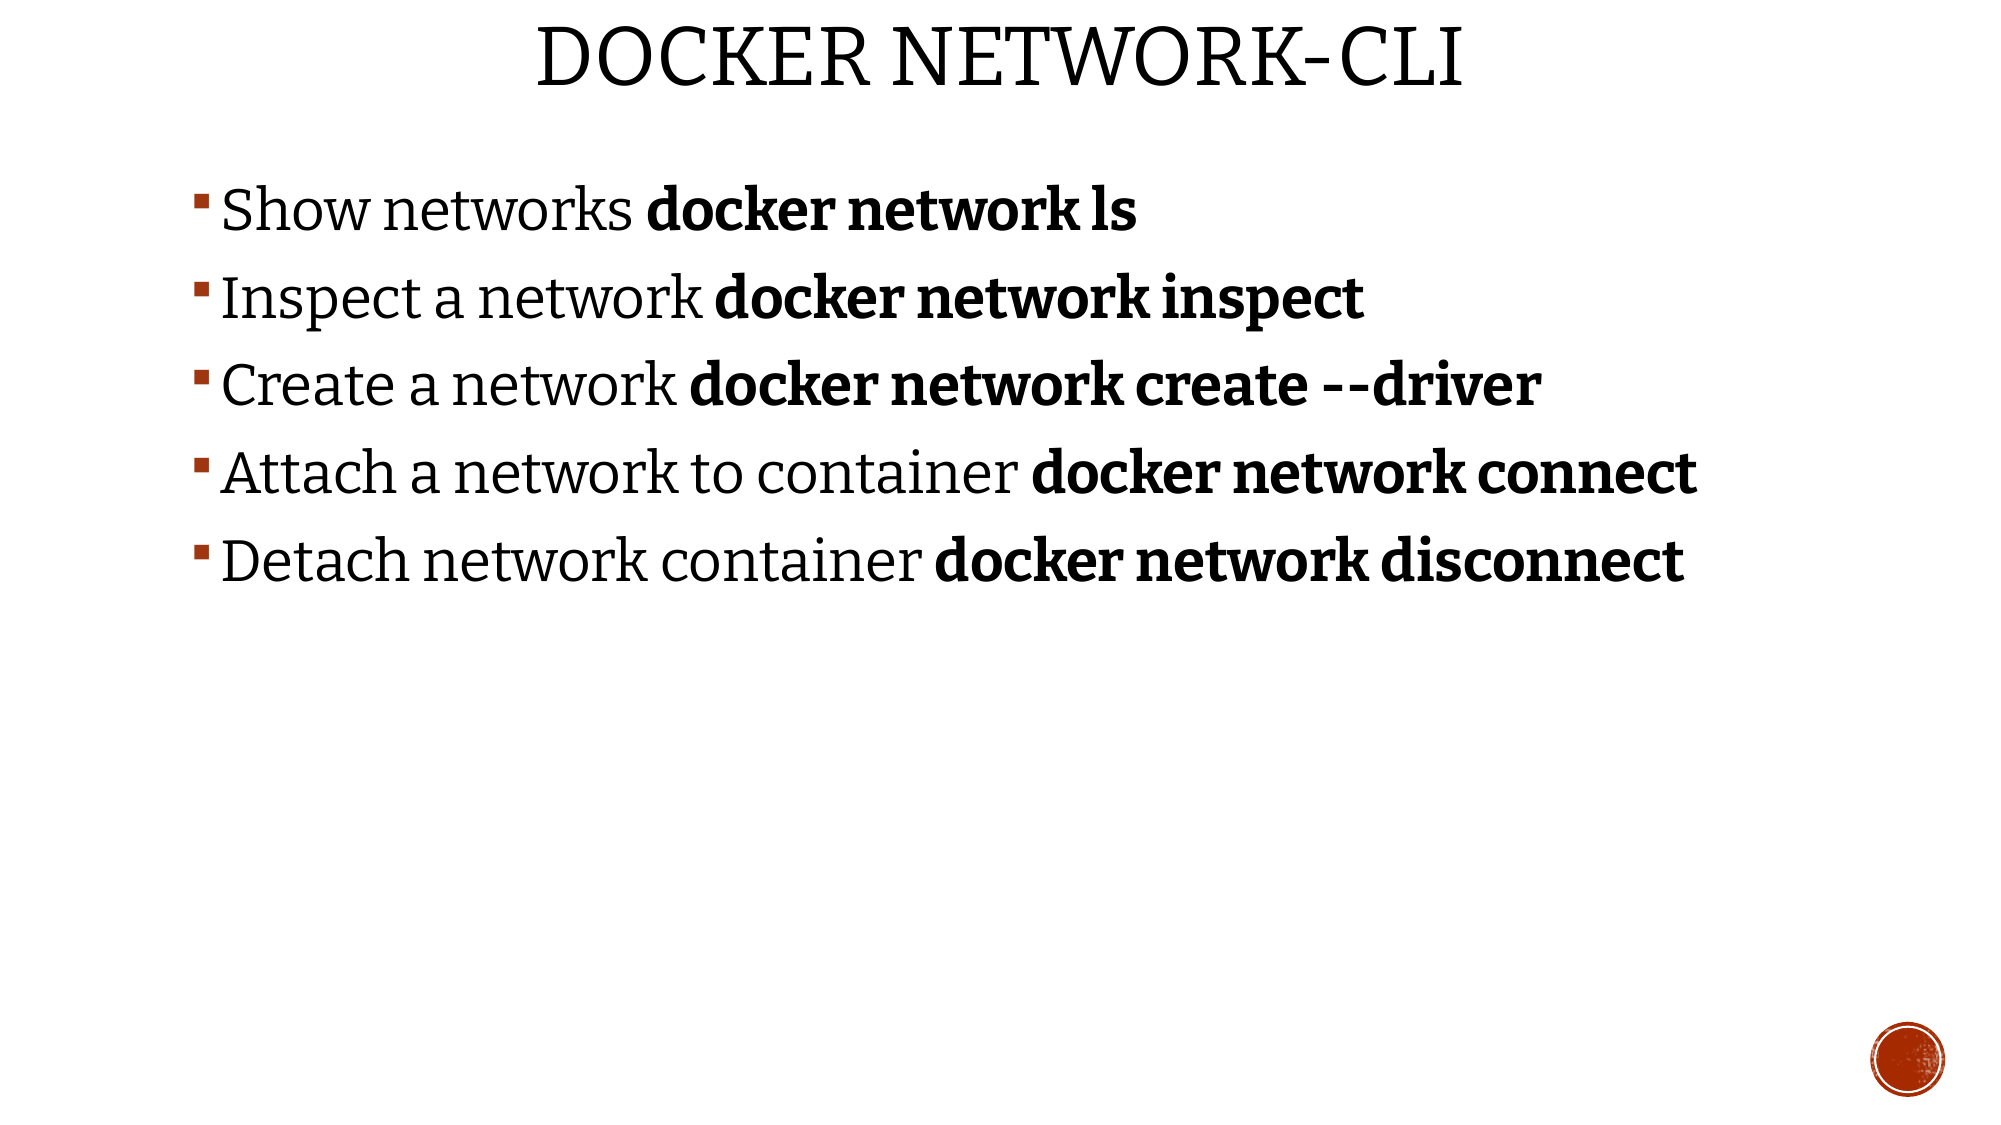

# Docker Network-cli
Show networks docker network ls
Inspect a network docker network inspect
Create a network docker network create --driver
Attach a network to container docker network connect
Detach network container docker network disconnect